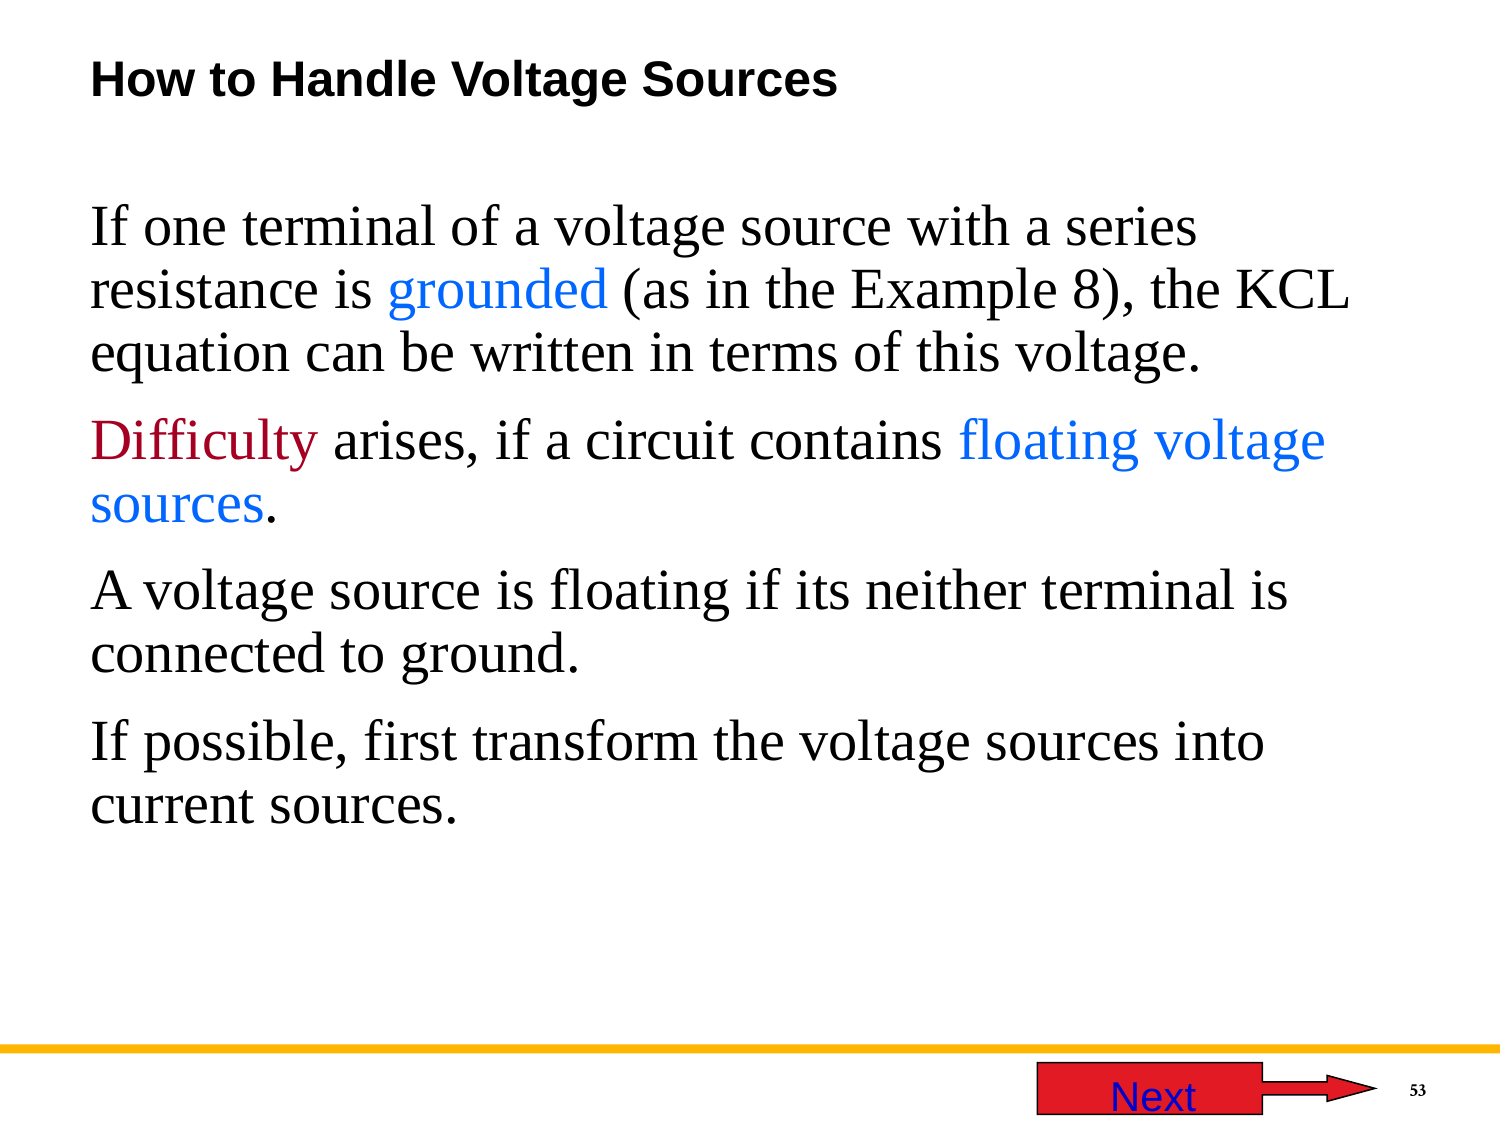

# How to Handle Voltage Sources
If one terminal of a voltage source with a series resistance is grounded (as in the Example 8), the KCL equation can be written in terms of this voltage.
Difficulty arises, if a circuit contains floating voltage sources.
A voltage source is floating if its neither terminal is connected to ground.
If possible, first transform the voltage sources into current sources.

 Next
53